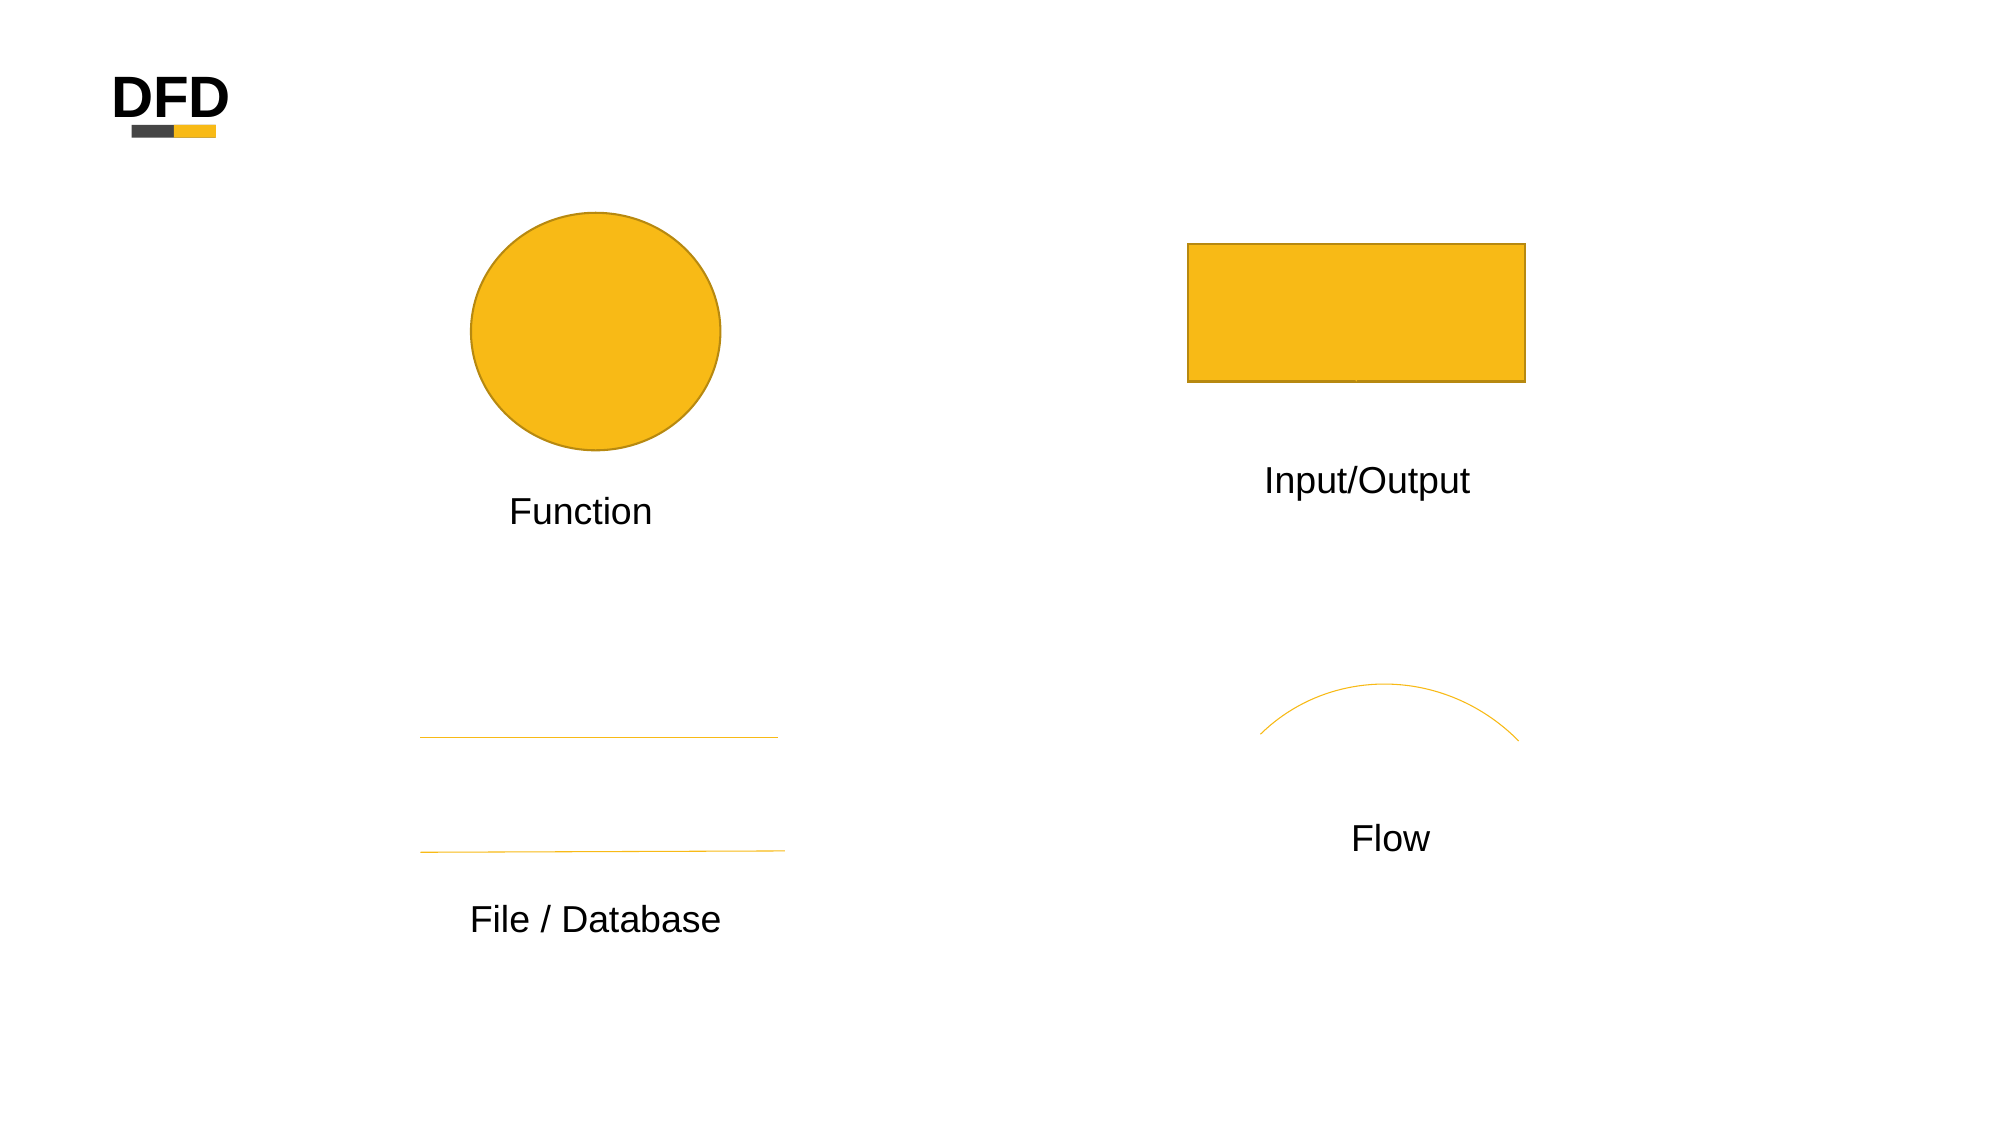

DFD

Input/Output
Function

Flow
File / Database